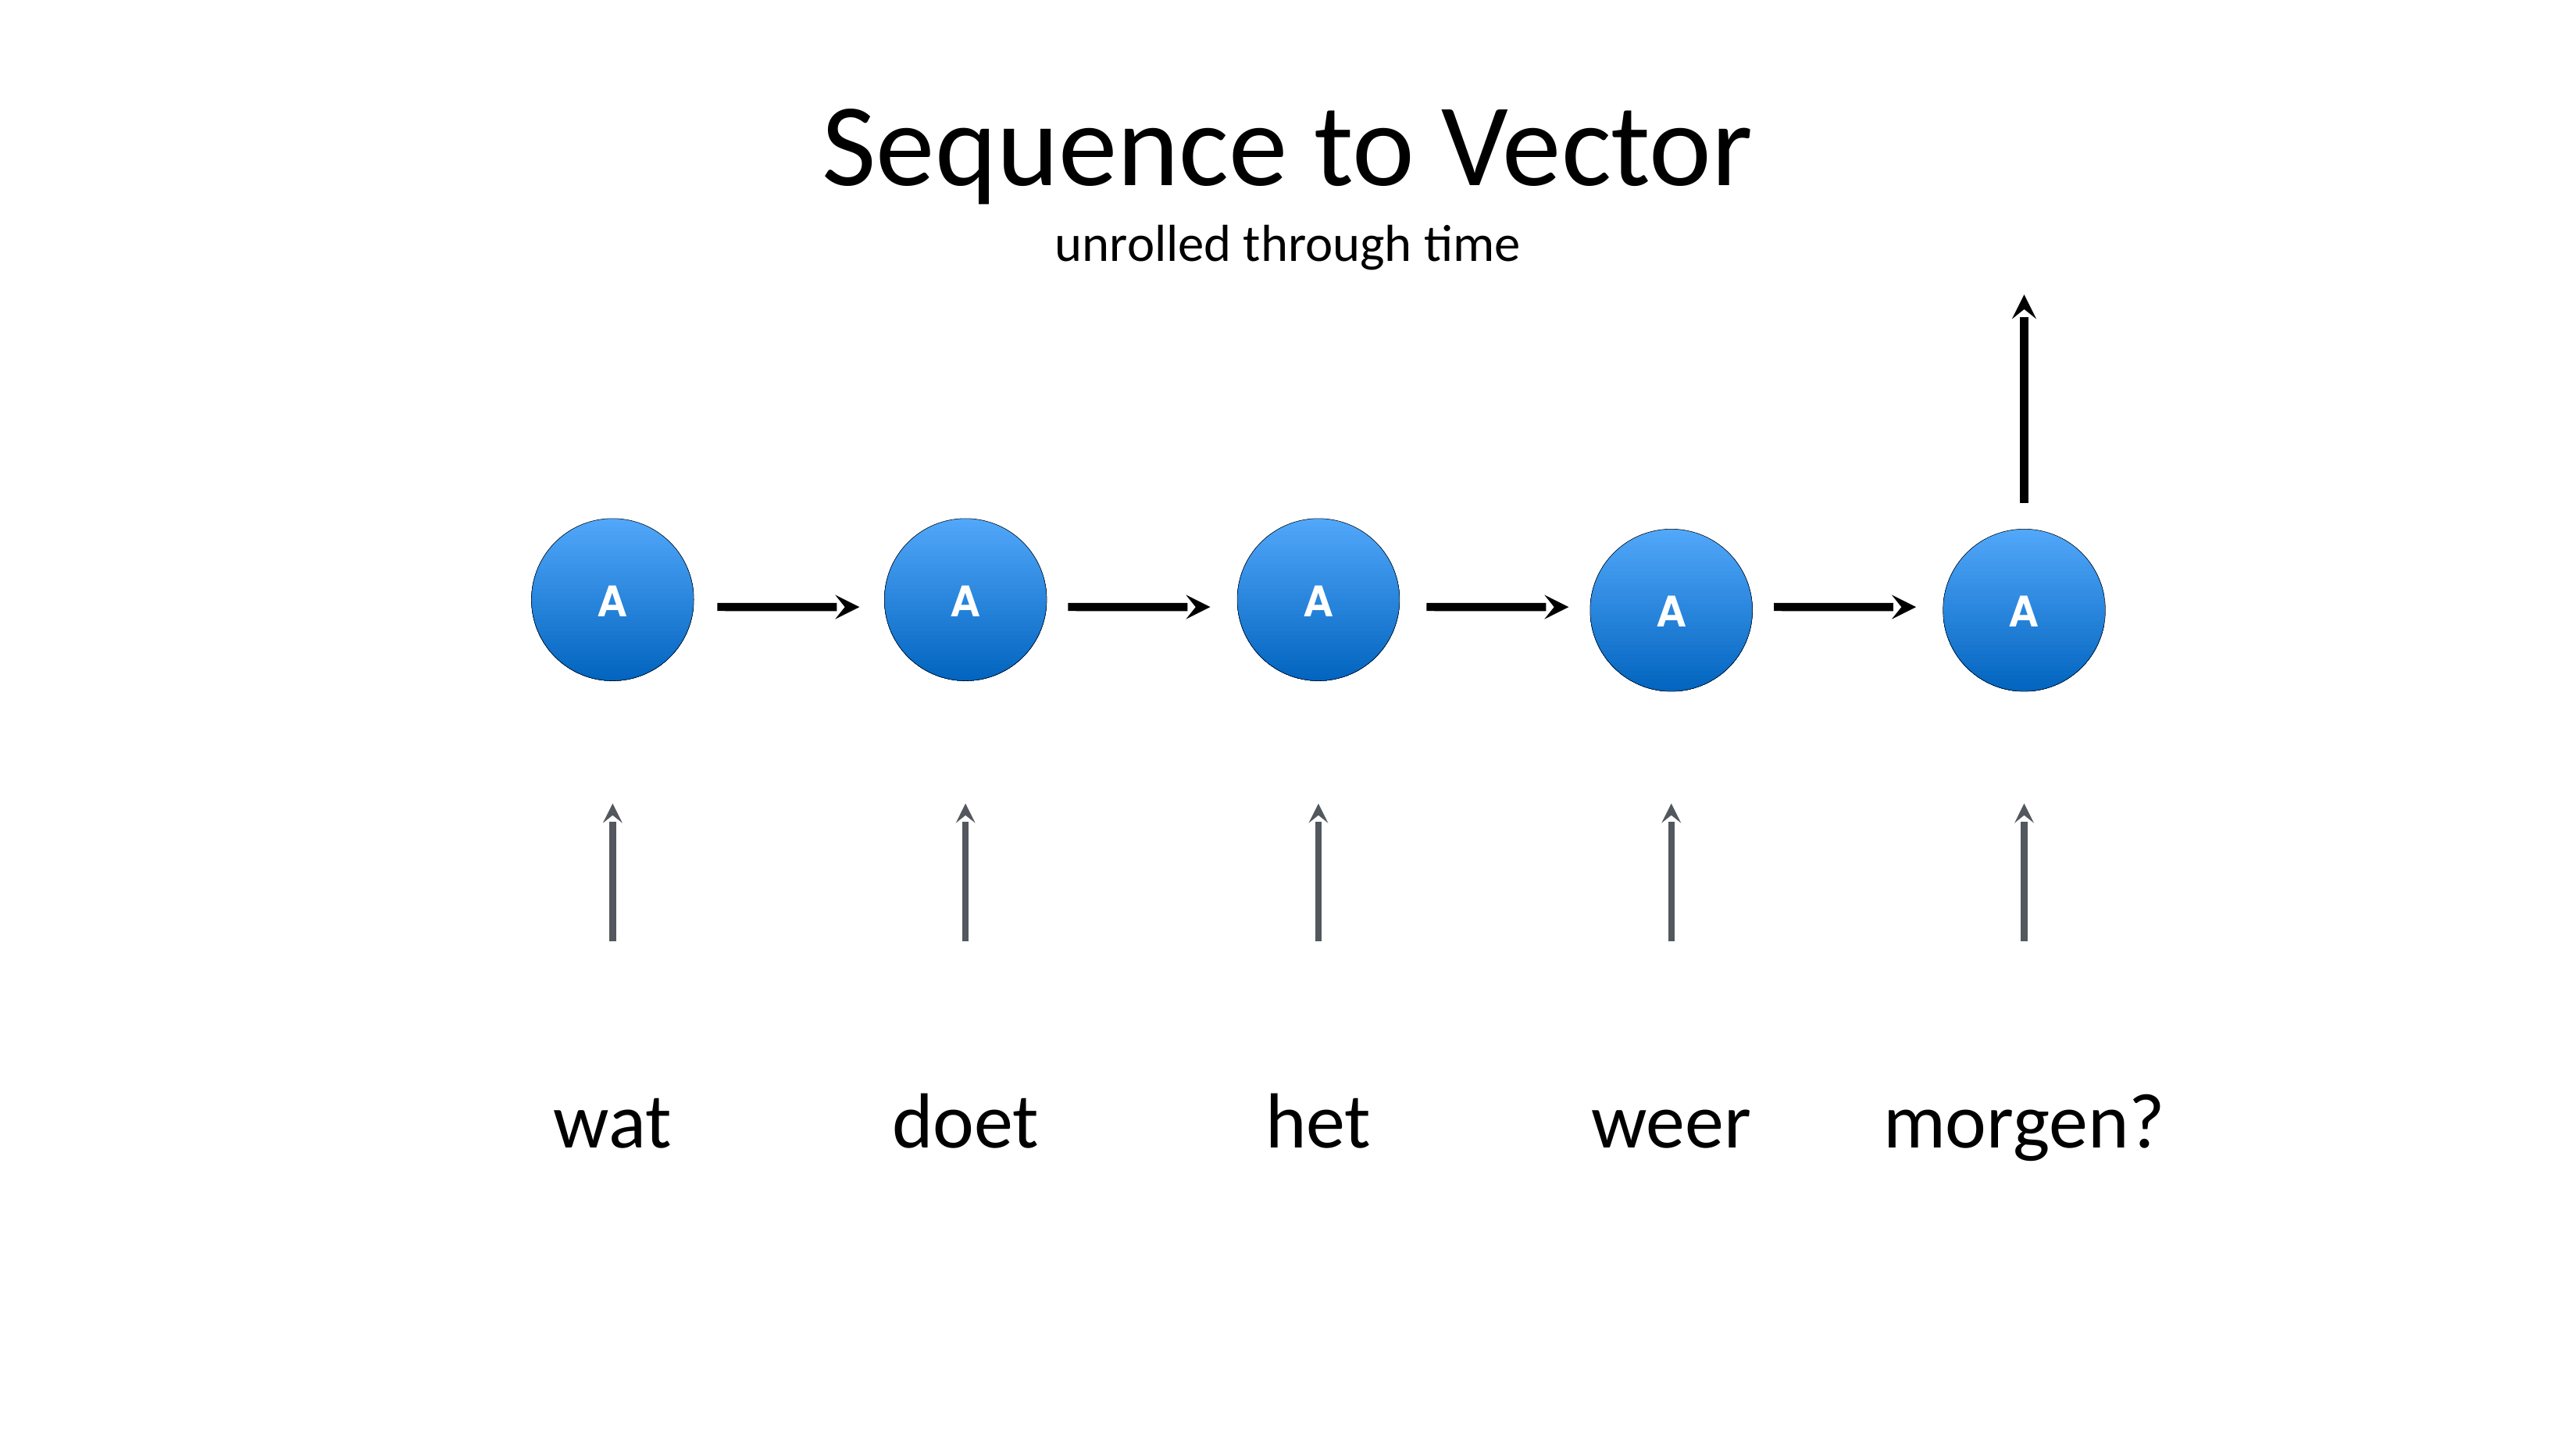

Sequence to Vector
unrolled through time

A

wat
A

doet
A

het
A

weer
A

morgen?